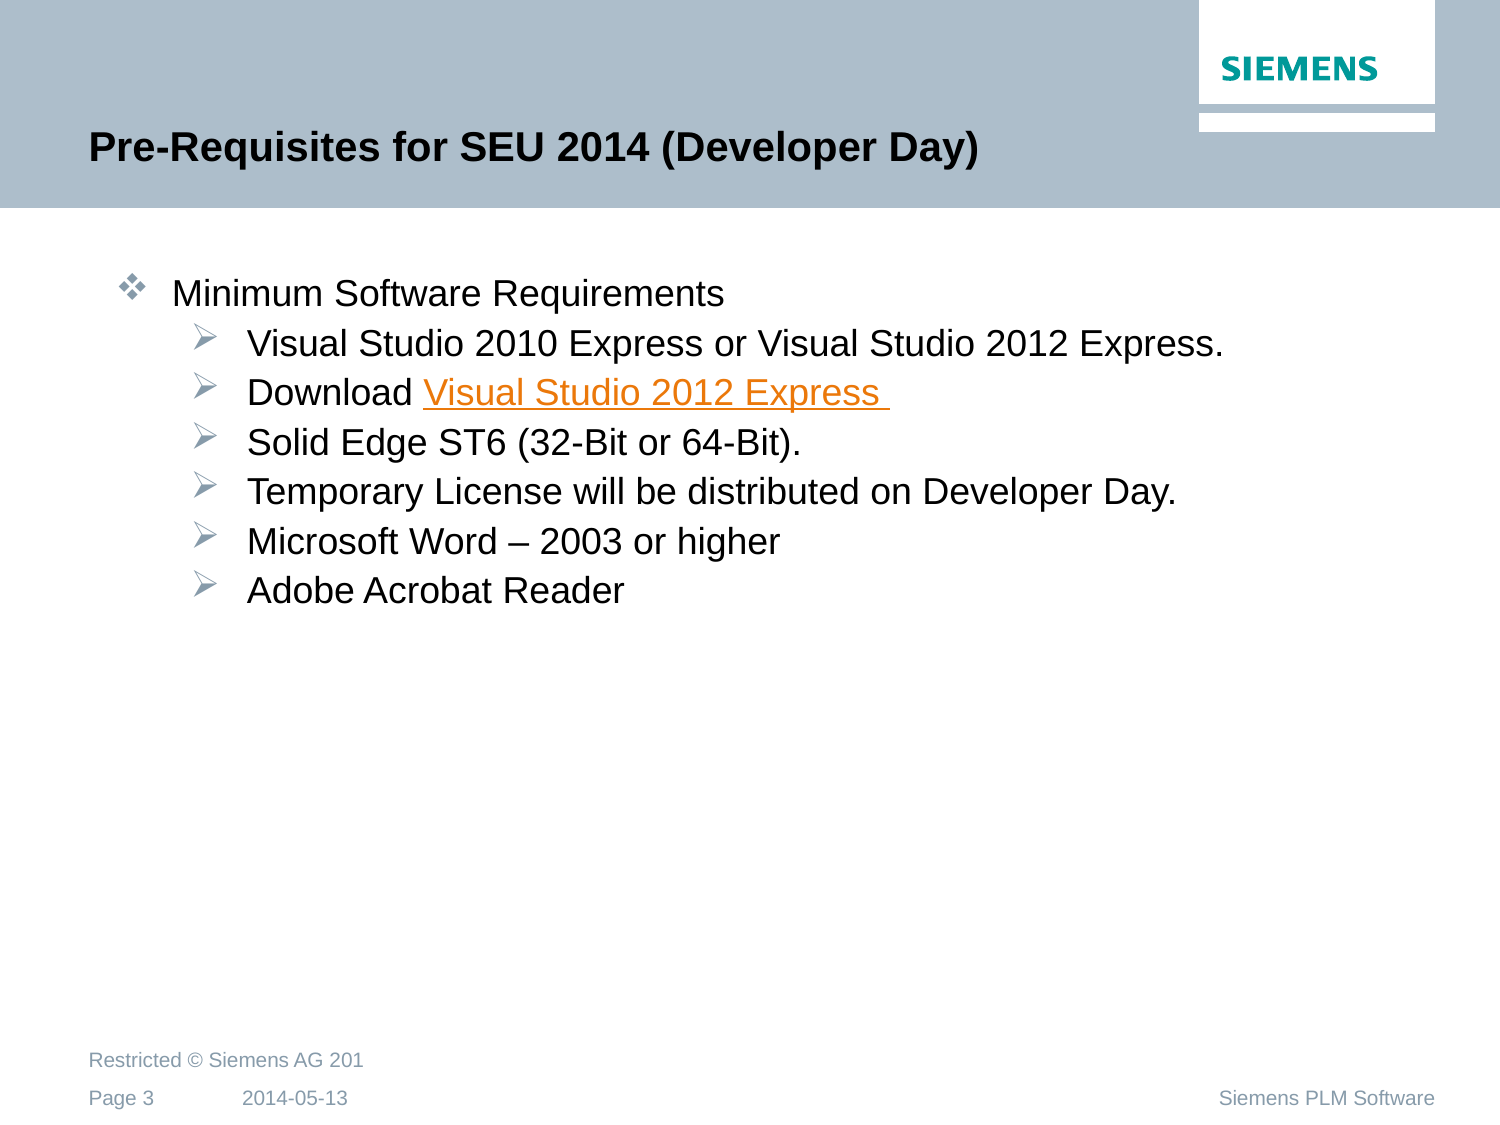

# Pre-Requisites for SEU 2014 (Developer Day)

Minimum Software Requirements
Visual Studio 2010 Express or Visual Studio 2012 Express.
Download Visual Studio 2012 Express
Solid Edge ST6 (32-Bit or 64-Bit).
Temporary License will be distributed on Developer Day.
Microsoft Word – 2003 or higher
Adobe Acrobat Reader